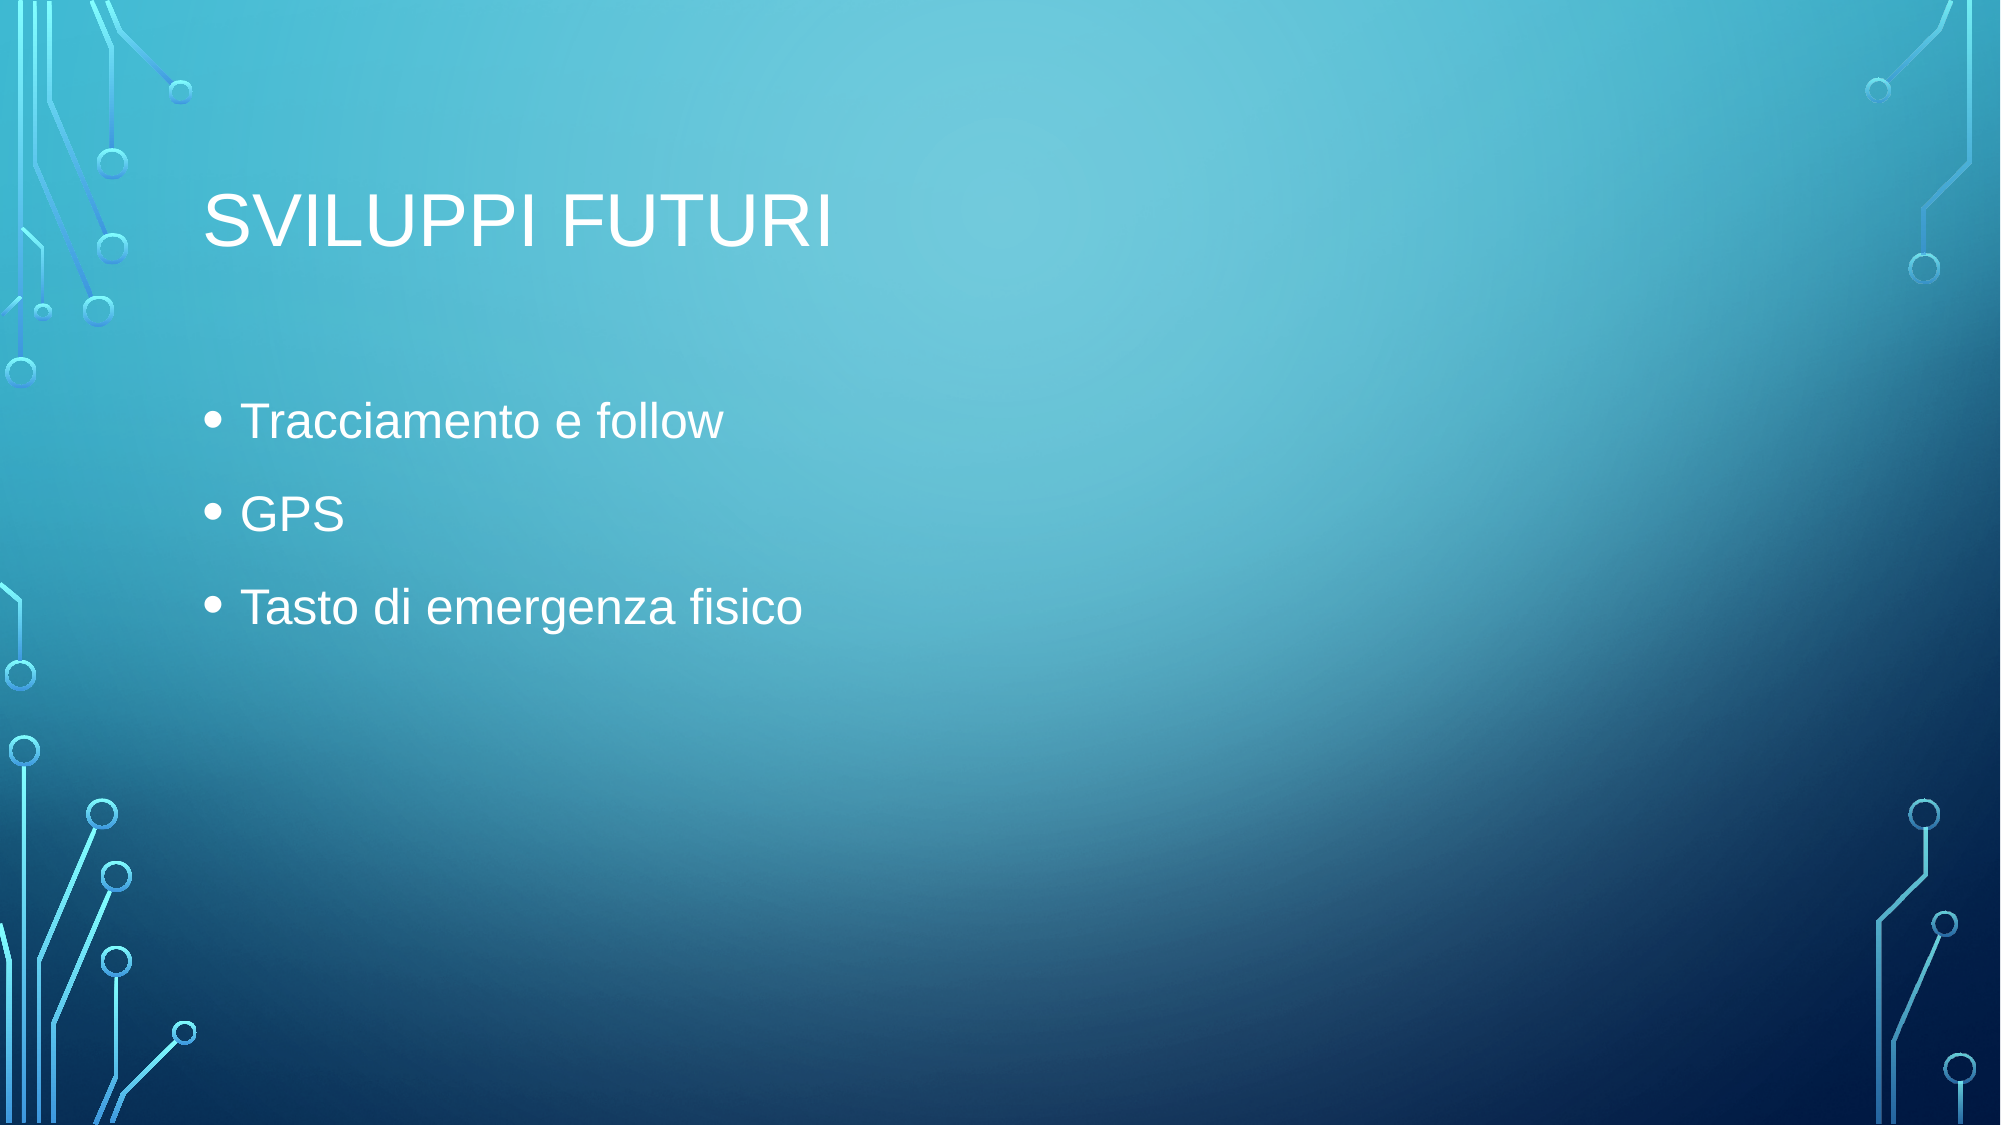

# Sviluppi futuri
Tracciamento e follow
GPS
Tasto di emergenza fisico